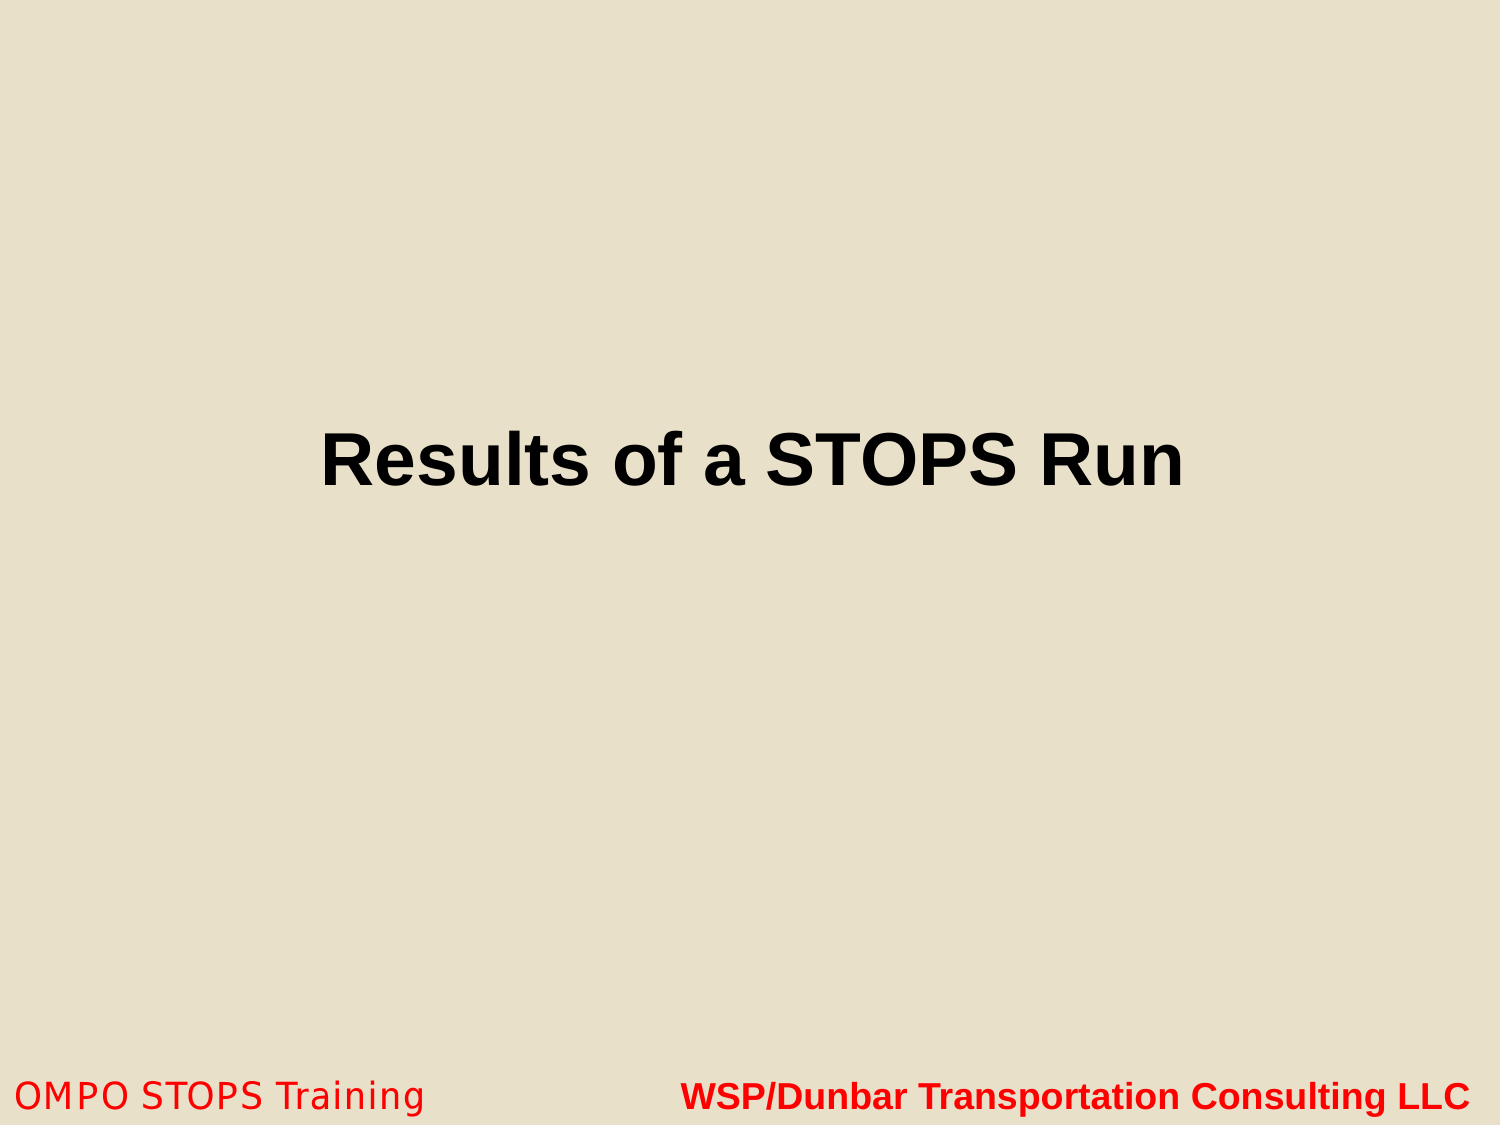

# Results of a STOPS Run
OMPO STOPS Training                       WSP/Dunbar Transportation Consulting LLC